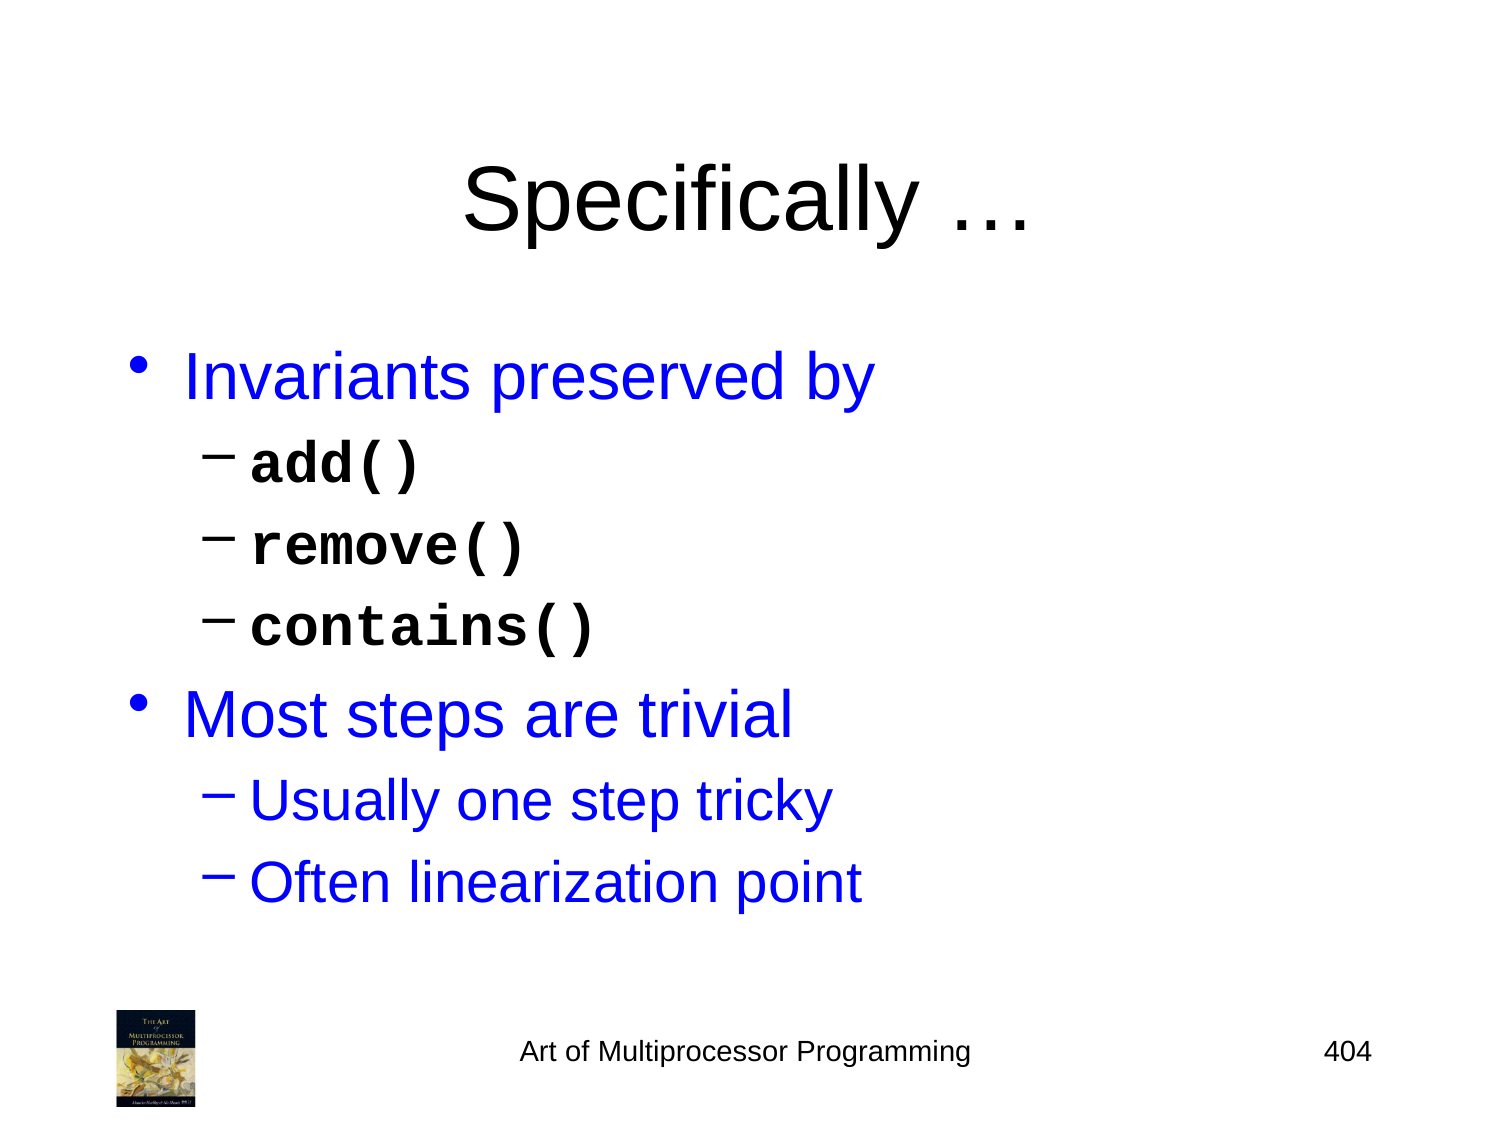

# Specifically …
Invariants preserved by
add()
remove()
contains()
Most steps are trivial
Usually one step tricky
Often linearization point
Art of Multiprocessor Programming
404